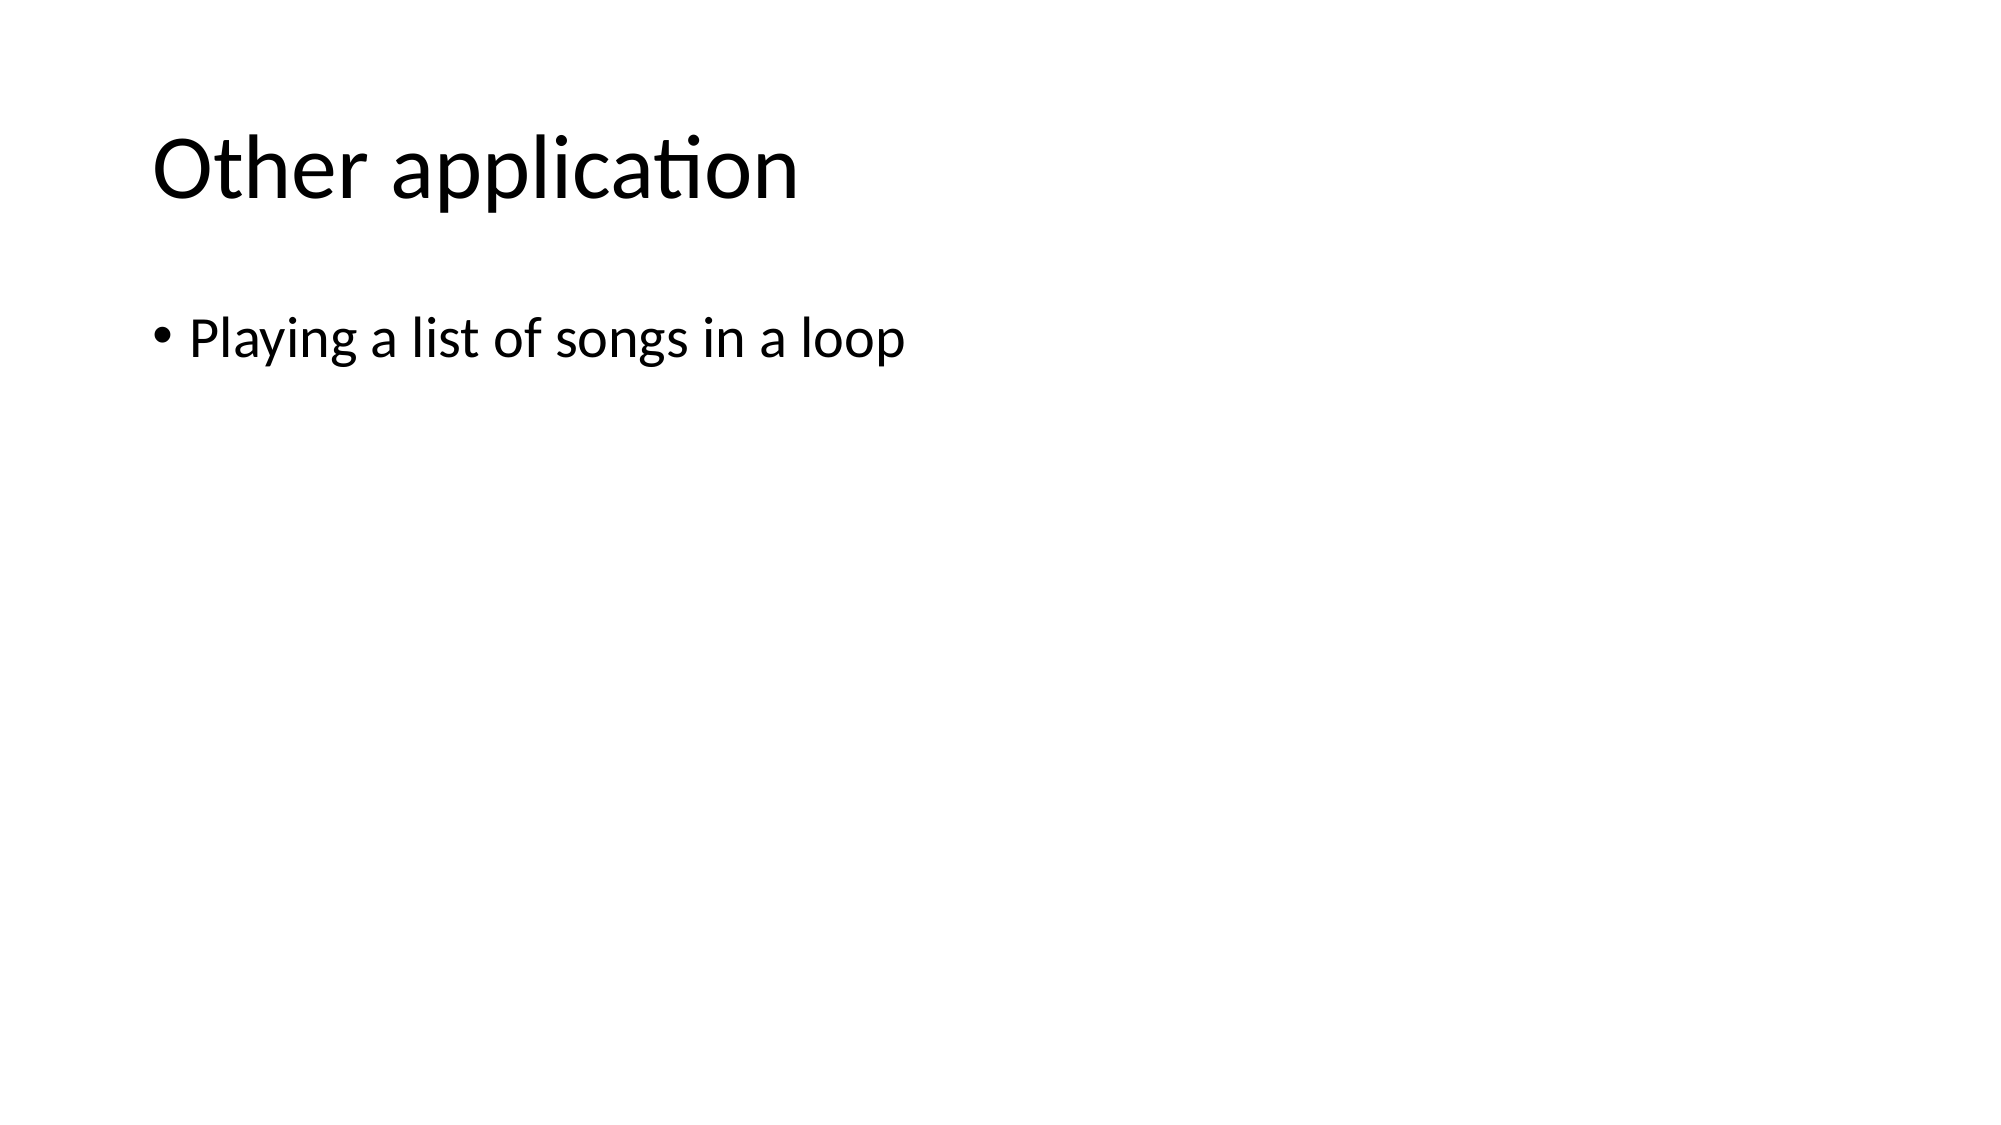

# Other application
Playing a list of songs in a loop